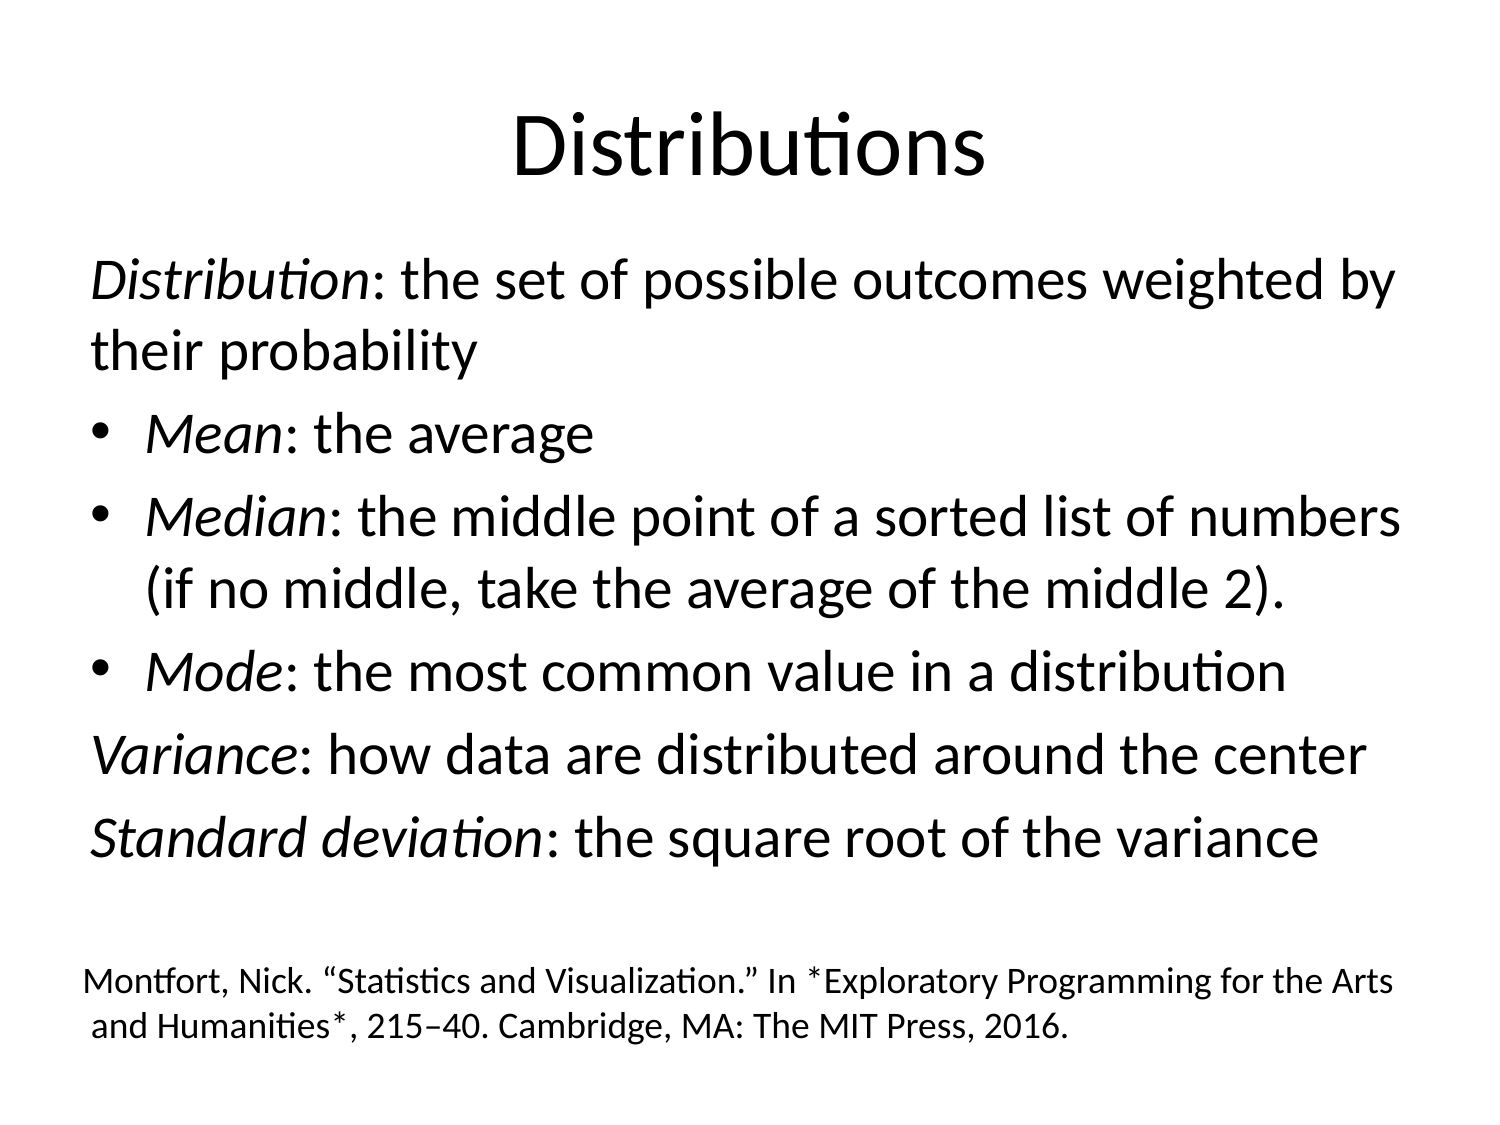

# Distributions
Distribution: the set of possible outcomes weighted by their probability
Mean: the average
Median: the middle point of a sorted list of numbers (if no middle, take the average of the middle 2).
Mode: the most common value in a distribution
Variance: how data are distributed around the center
Standard deviation: the square root of the variance

Montfort, Nick. “Statistics and Visualization.” In *Exploratory Programming for the Arts
 and Humanities*, 215–40. Cambridge, MA: The MIT Press, 2016.